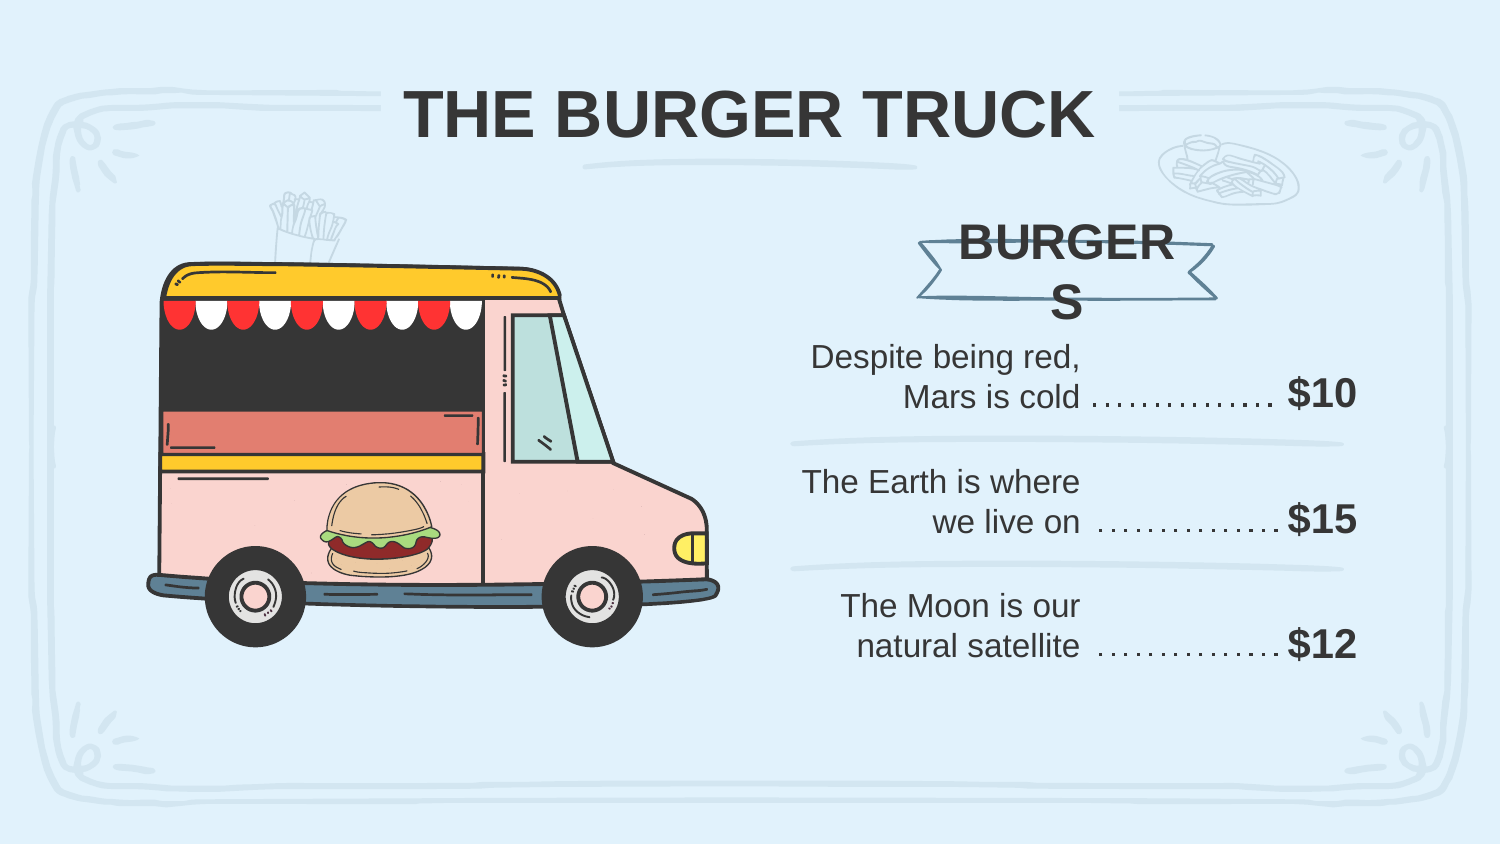

# THE BURGER TRUCK

BURGERS

Despite being red, Mars is cold
$10

The Earth is where we live on
$15

The Moon is our natural satellite
$12